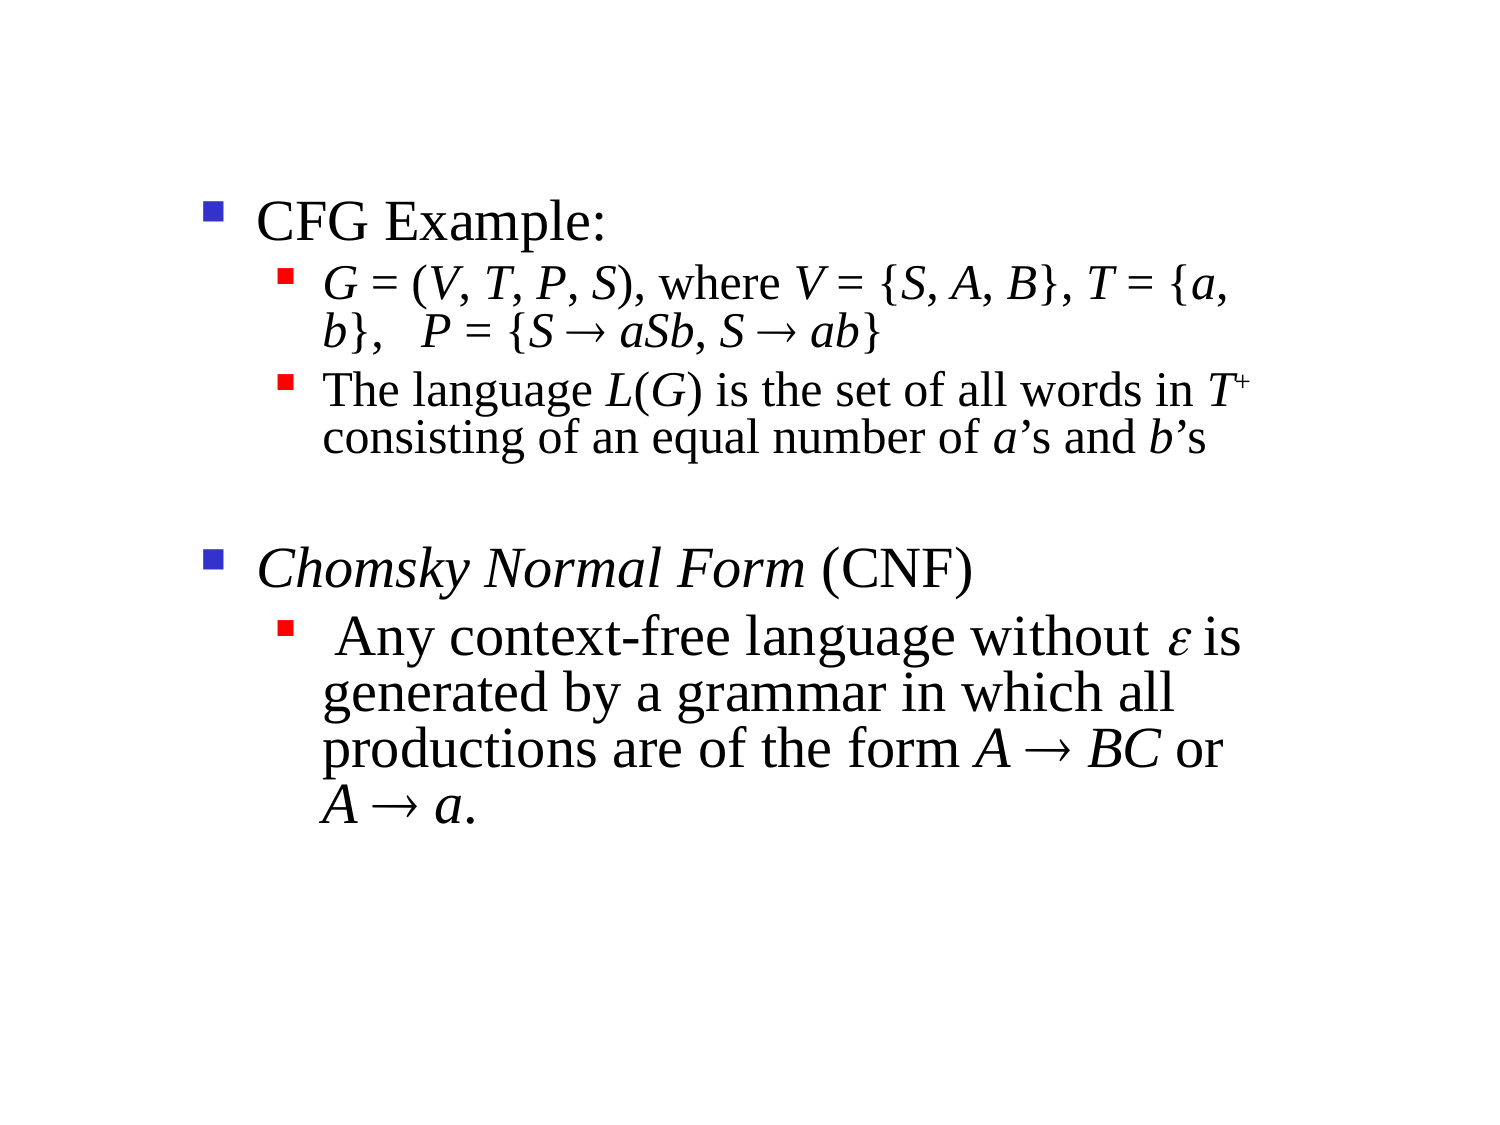

CFG Example:
G = (V, T, P, S), where V = {S, A, B}, T = {a, b},   P = {S → aSb, S → ab}
The language L(G) is the set of all words in T+ consisting of an equal number of a’s and b’s

Chomsky Normal Form (CNF)
 Any context-free language without ε is generated by a grammar in which all productions are of the form A → BC or   A → a.